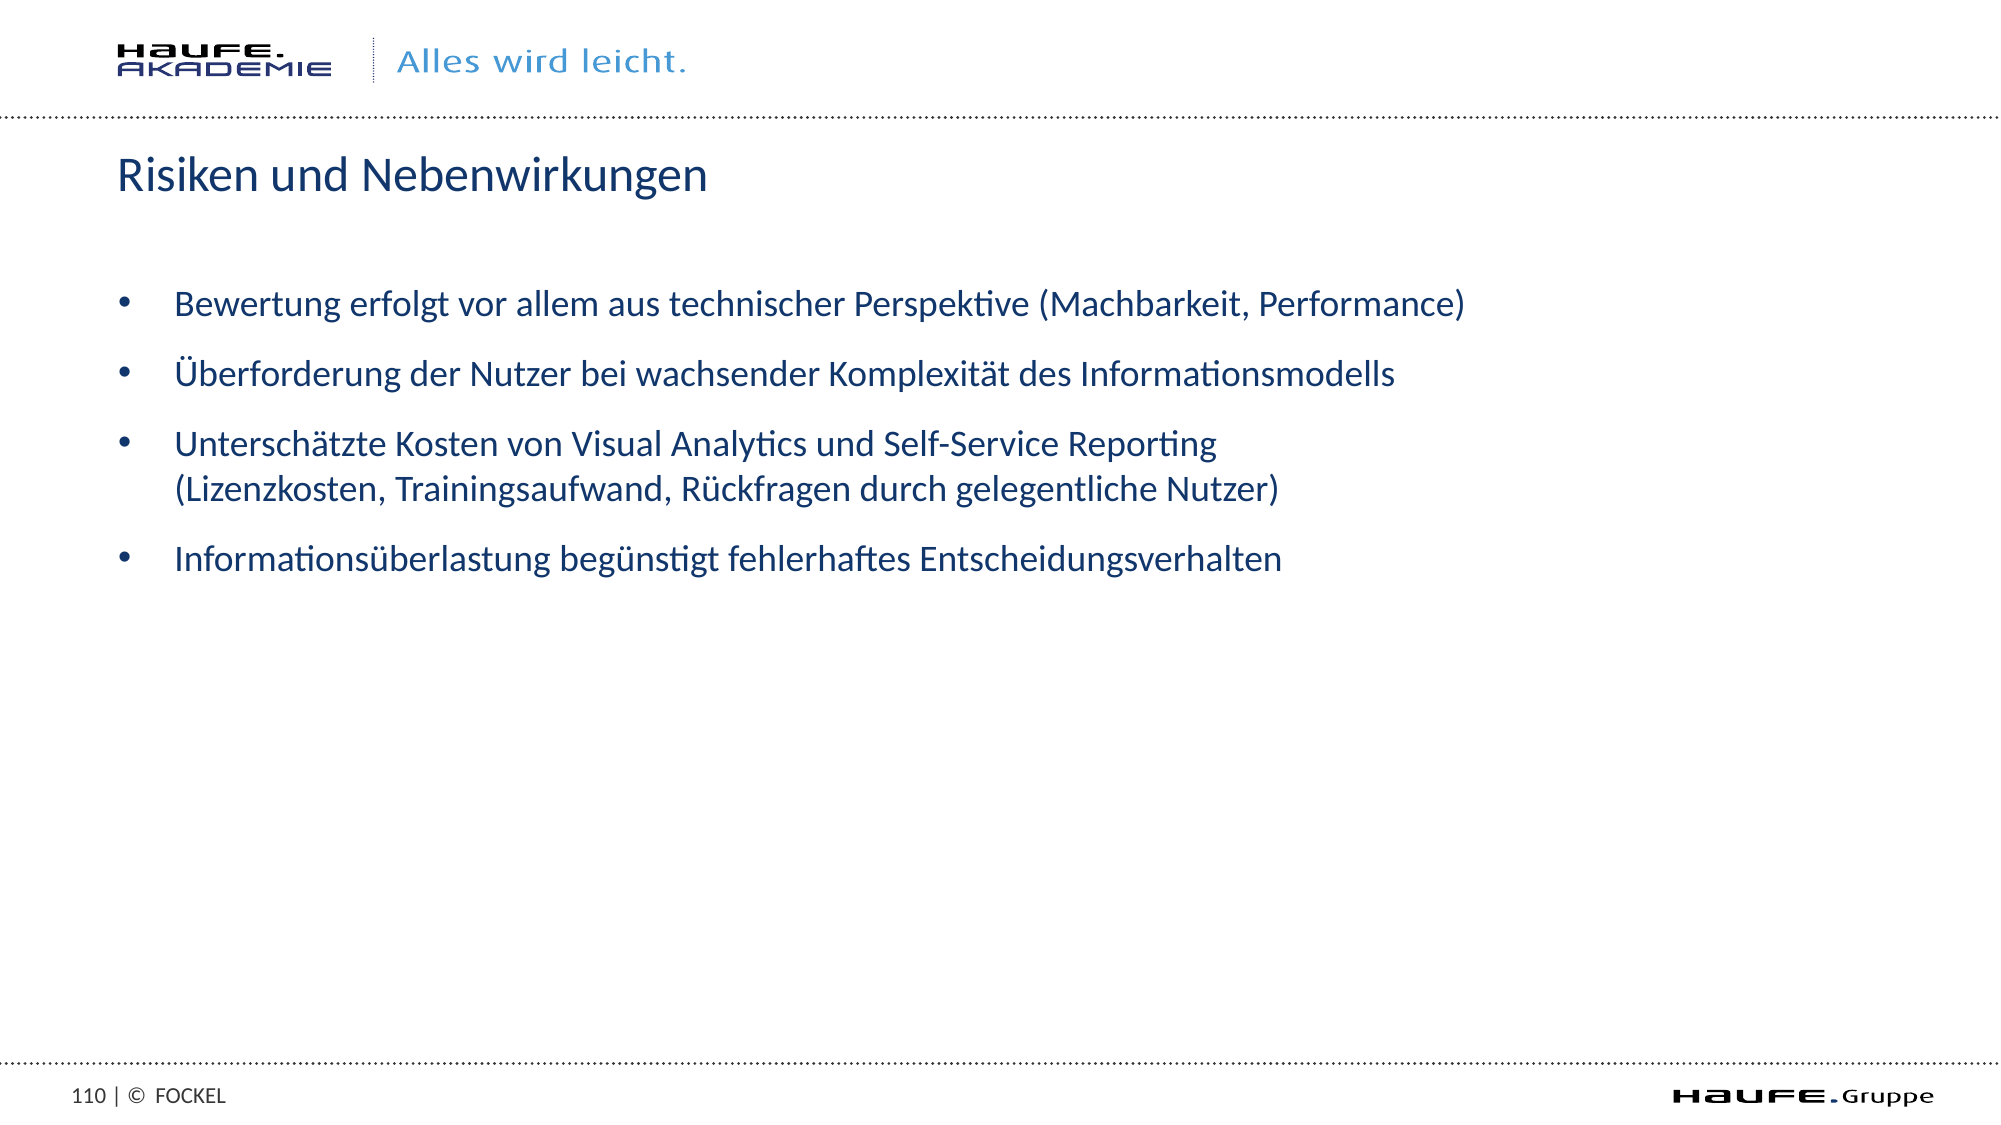

# Risiken und Nebenwirkungen
Bewertung erfolgt vor allem aus technischer Perspektive (Machbarkeit, Performance)
Überforderung der Nutzer bei wachsender Komplexität des Informationsmodells
Unterschätzte Kosten von Visual Analytics und Self-Service Reporting
(Lizenzkosten, Trainingsaufwand, Rückfragen durch gelegentliche Nutzer)
Informationsüberlastung begünstigt fehlerhaftes Entscheidungsverhalten
110 | ©
Fockel